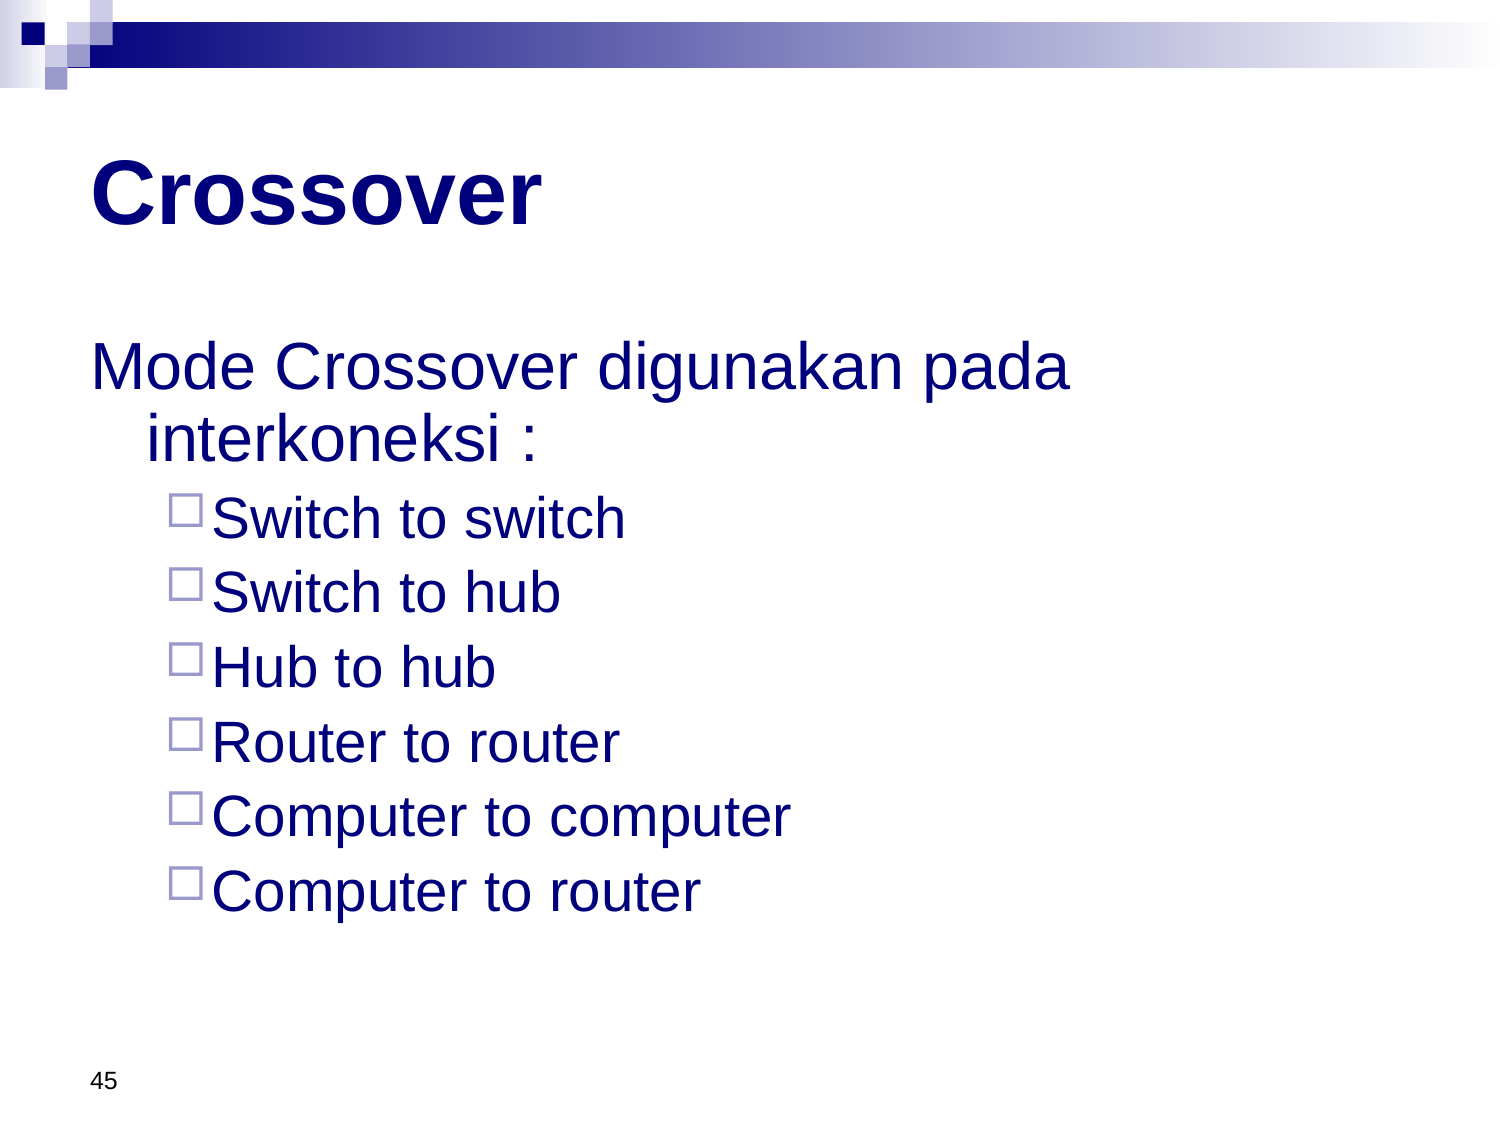

# Crossover
Mode Crossover digunakan pada interkoneksi :
Switch to switch
Switch to hub
Hub to hub
Router to router
Computer to computer
Computer to router
45